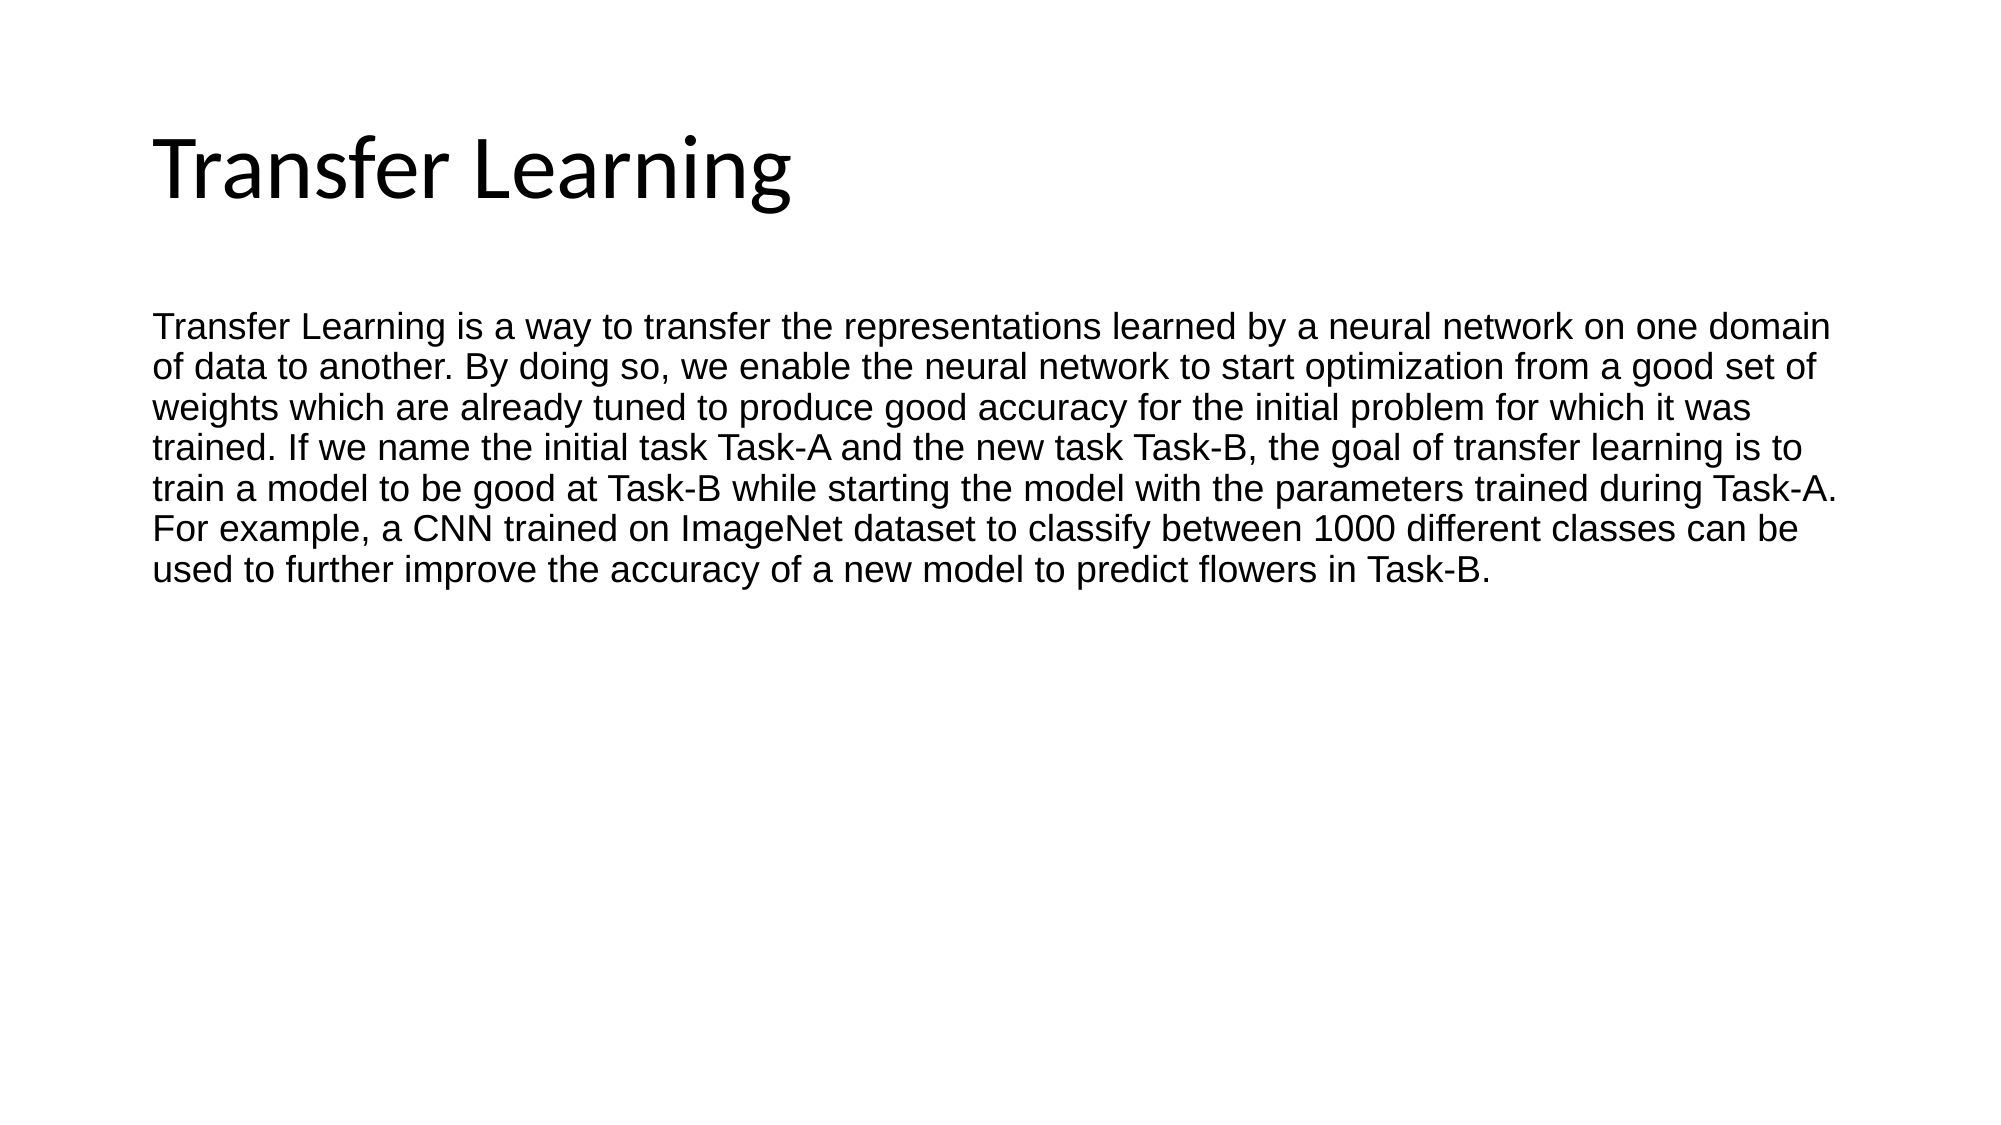

# Transfer Learning
Transfer Learning is a way to transfer the representations learned by a neural network on one domain of data to another. By doing so, we enable the neural network to start optimization from a good set of weights which are already tuned to produce good accuracy for the initial problem for which it was trained. If we name the initial task Task-A and the new task Task-B, the goal of transfer learning is to train a model to be good at Task-B while starting the model with the parameters trained during Task-A. For example, a CNN trained on ImageNet dataset to classify between 1000 different classes can be used to further improve the accuracy of a new model to predict flowers in Task-B.